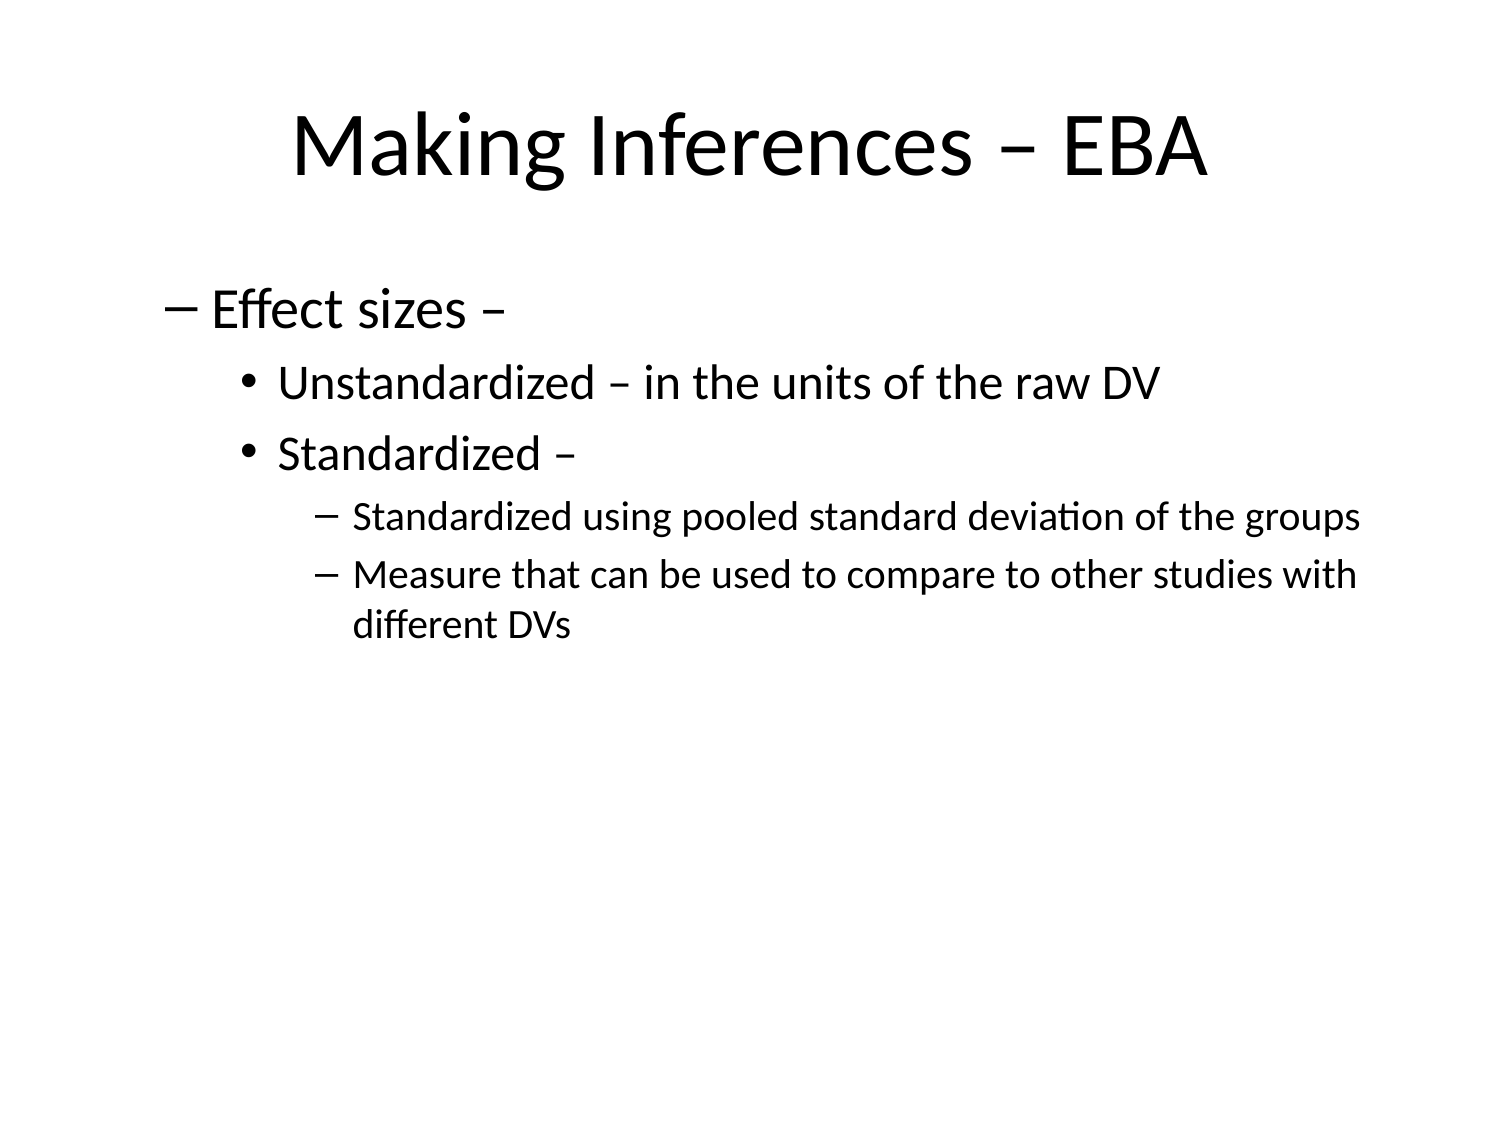

# Making Inferences – EBA
Effect sizes –
Unstandardized – in the units of the raw DV
Standardized –
Standardized using pooled standard deviation of the groups
Measure that can be used to compare to other studies with different DVs